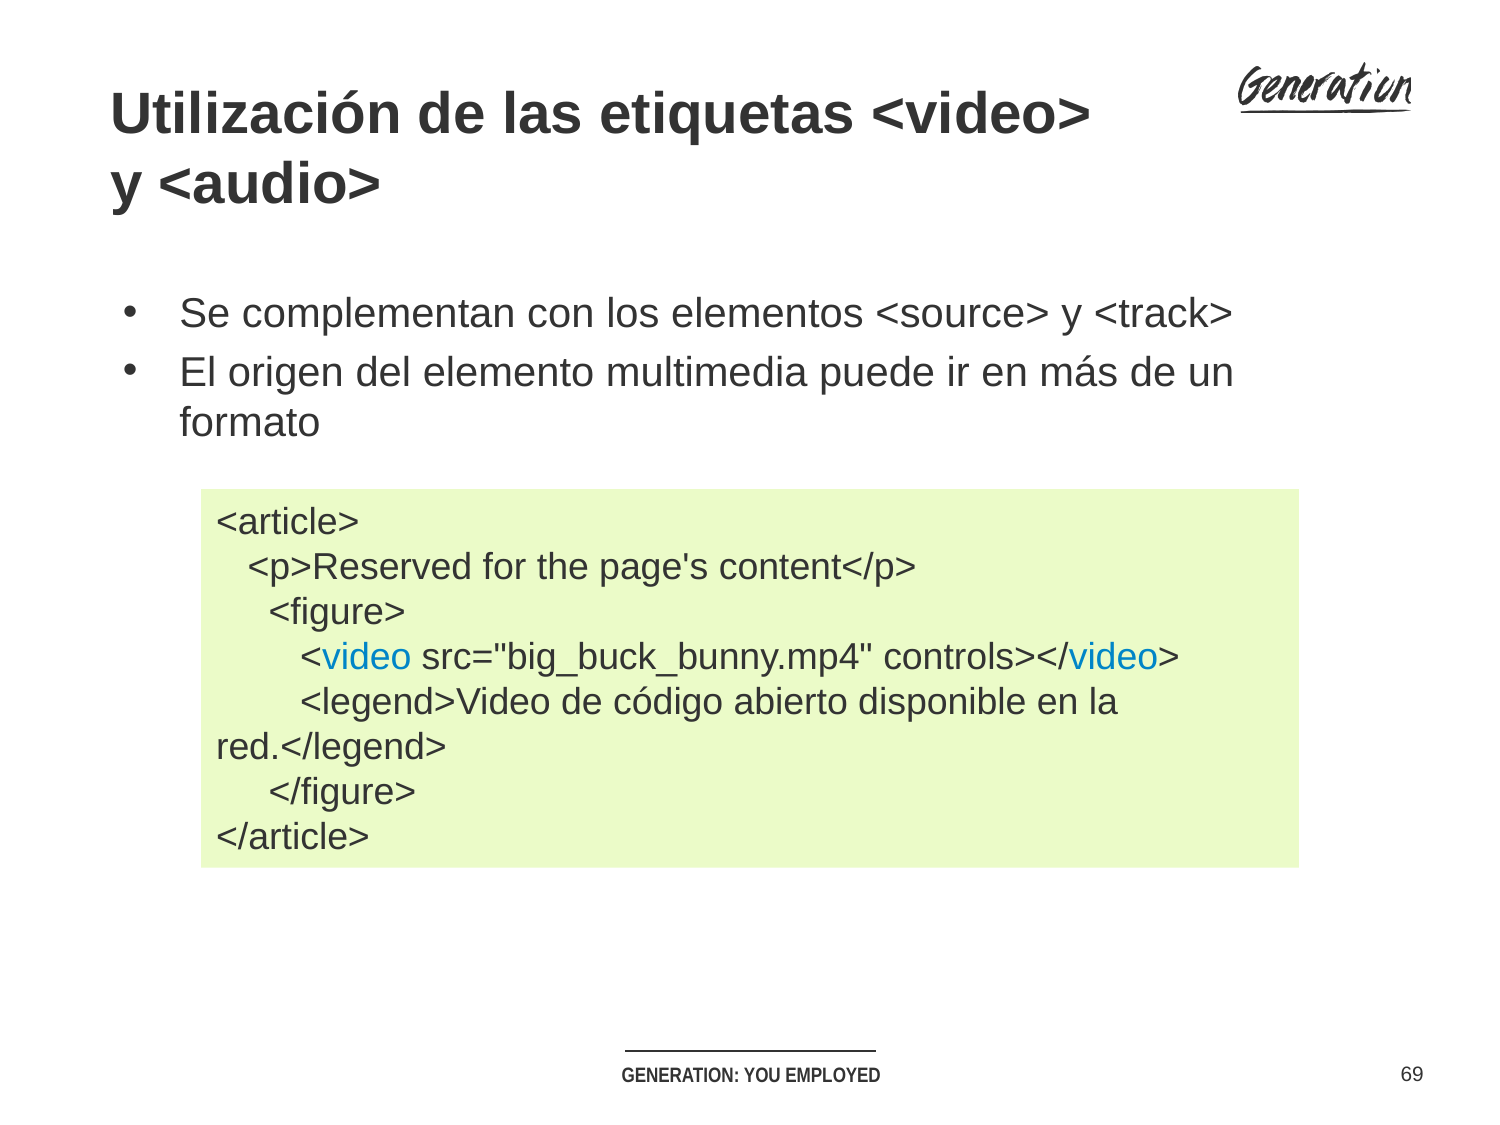

Utilización de las etiquetas <video> y <audio>
Se complementan con los elementos <source> y <track>
El origen del elemento multimedia puede ir en más de un formato

<article>
   <p>Reserved for the page's content</p>
     <figure>
        <video src="big_buck_bunny.mp4" controls></video>
        <legend>Video de código abierto disponible en la red.</legend>
     </figure>
</article>